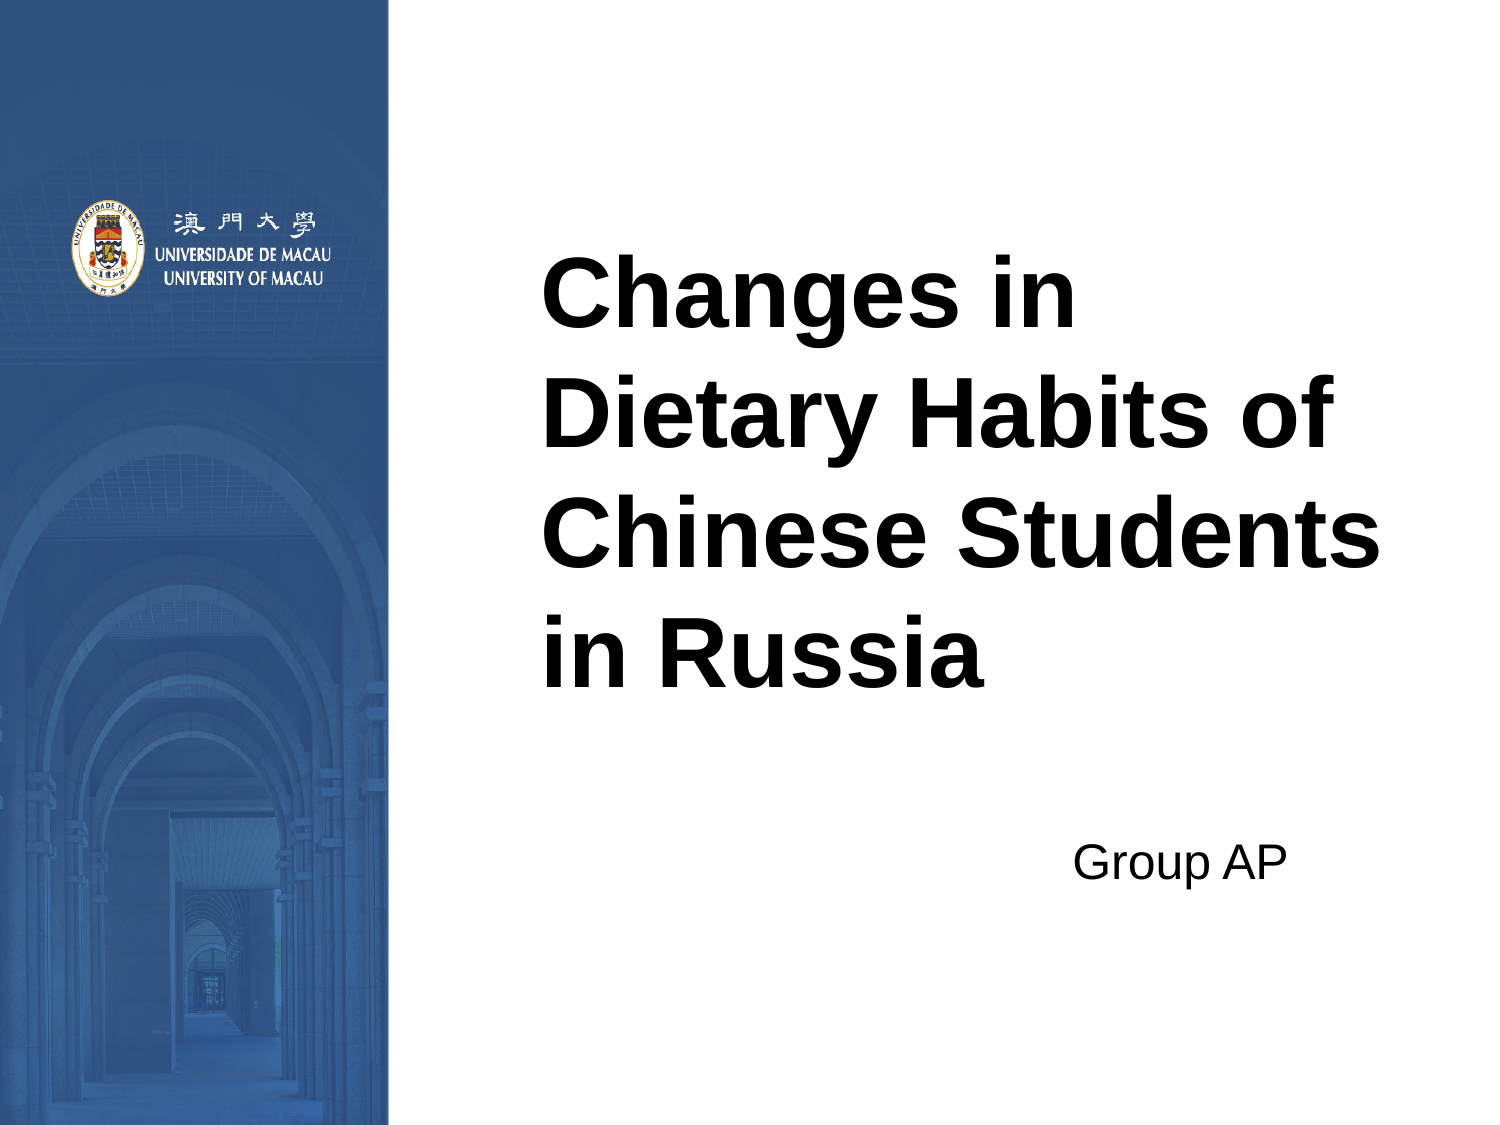

Changes in Dietary Habits of Chinese Students in Russia
Group AP